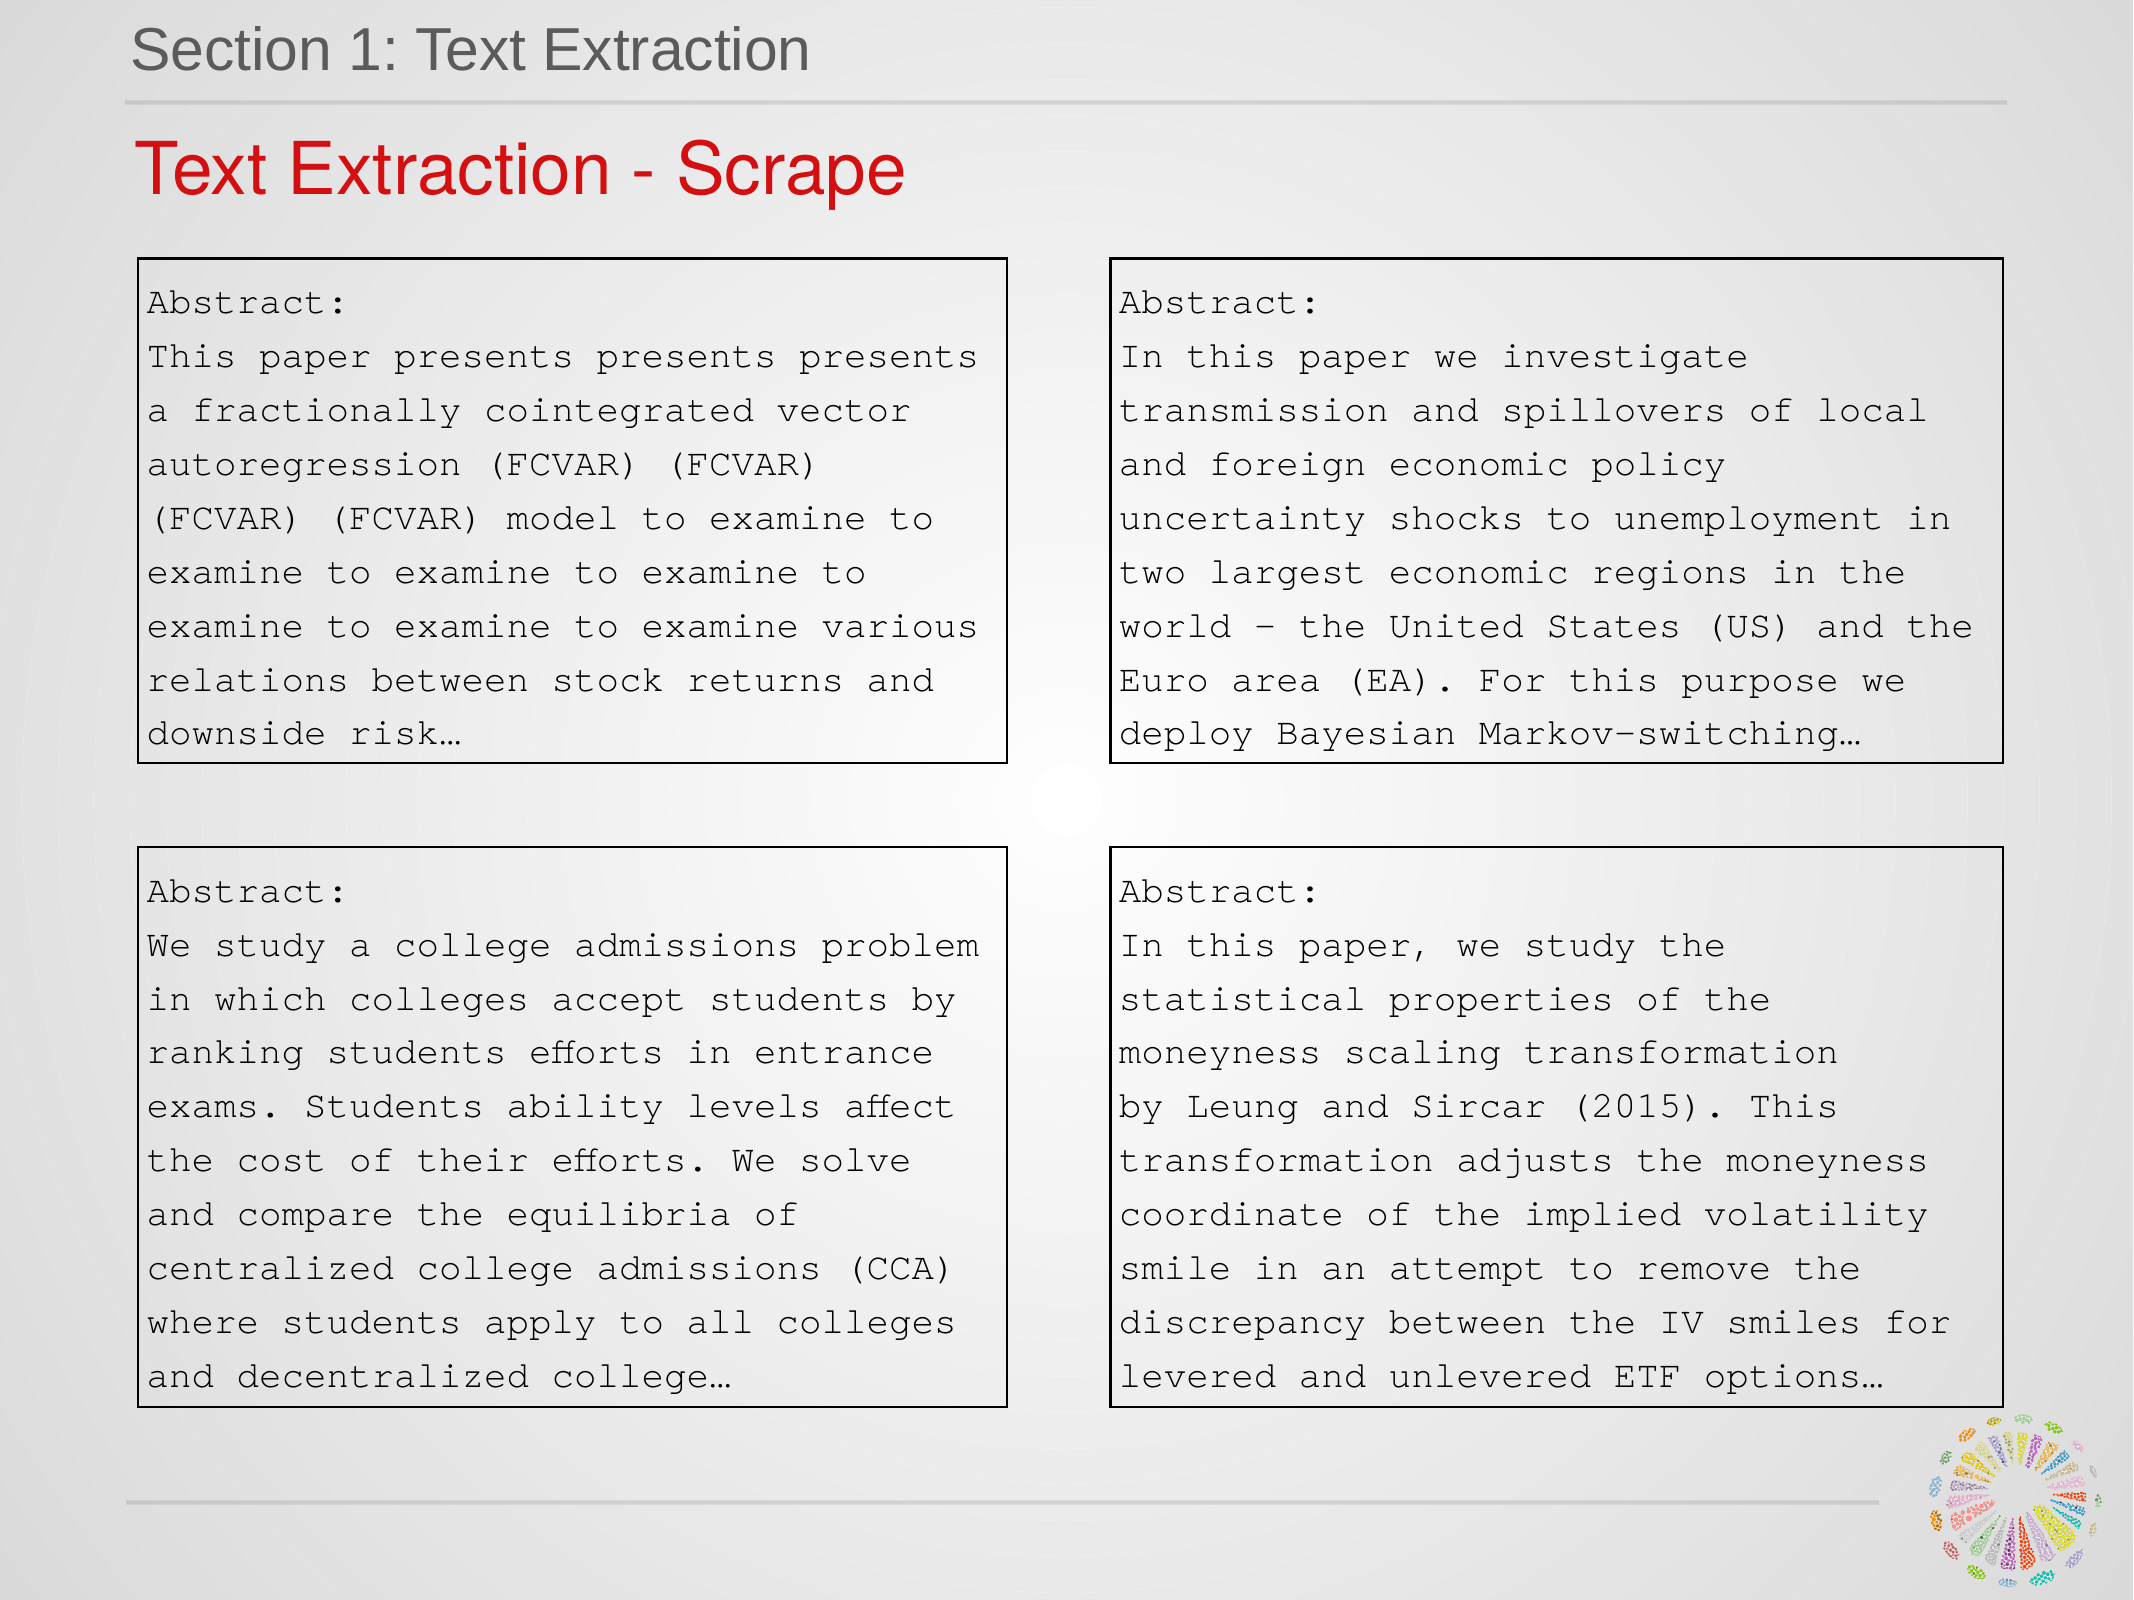

Section 1: Text Extraction
Text Extraction - Scrape
Abstract:
This paper presents presents presents a fractionally cointegrated vector autoregression (FCVAR) (FCVAR) (FCVAR) (FCVAR) model to examine to examine to examine to examine to examine to examine to examine various relations between stock returns and downside risk…
Abstract:
In this paper we investigate transmission and spillovers of local and foreign economic policy uncertainty shocks to unemployment in two largest economic regions in the world - the United States (US) and the Euro area (EA). For this purpose we deploy Bayesian Markov-switching…
Abstract:
We study a college admissions problem in which colleges accept students by ranking students efforts in entrance exams. Students ability levels affect the cost of their efforts. We solve and compare the equilibria of centralized college admissions (CCA) where students apply to all colleges and decentralized college…
Abstract:
In this paper, we study the statistical properties of the moneyness scaling transformation
by Leung and Sircar (2015). This transformation adjusts the moneyness
coordinate of the implied volatility smile in an attempt to remove the
discrepancy between the IV smiles for levered and unlevered ETF options…